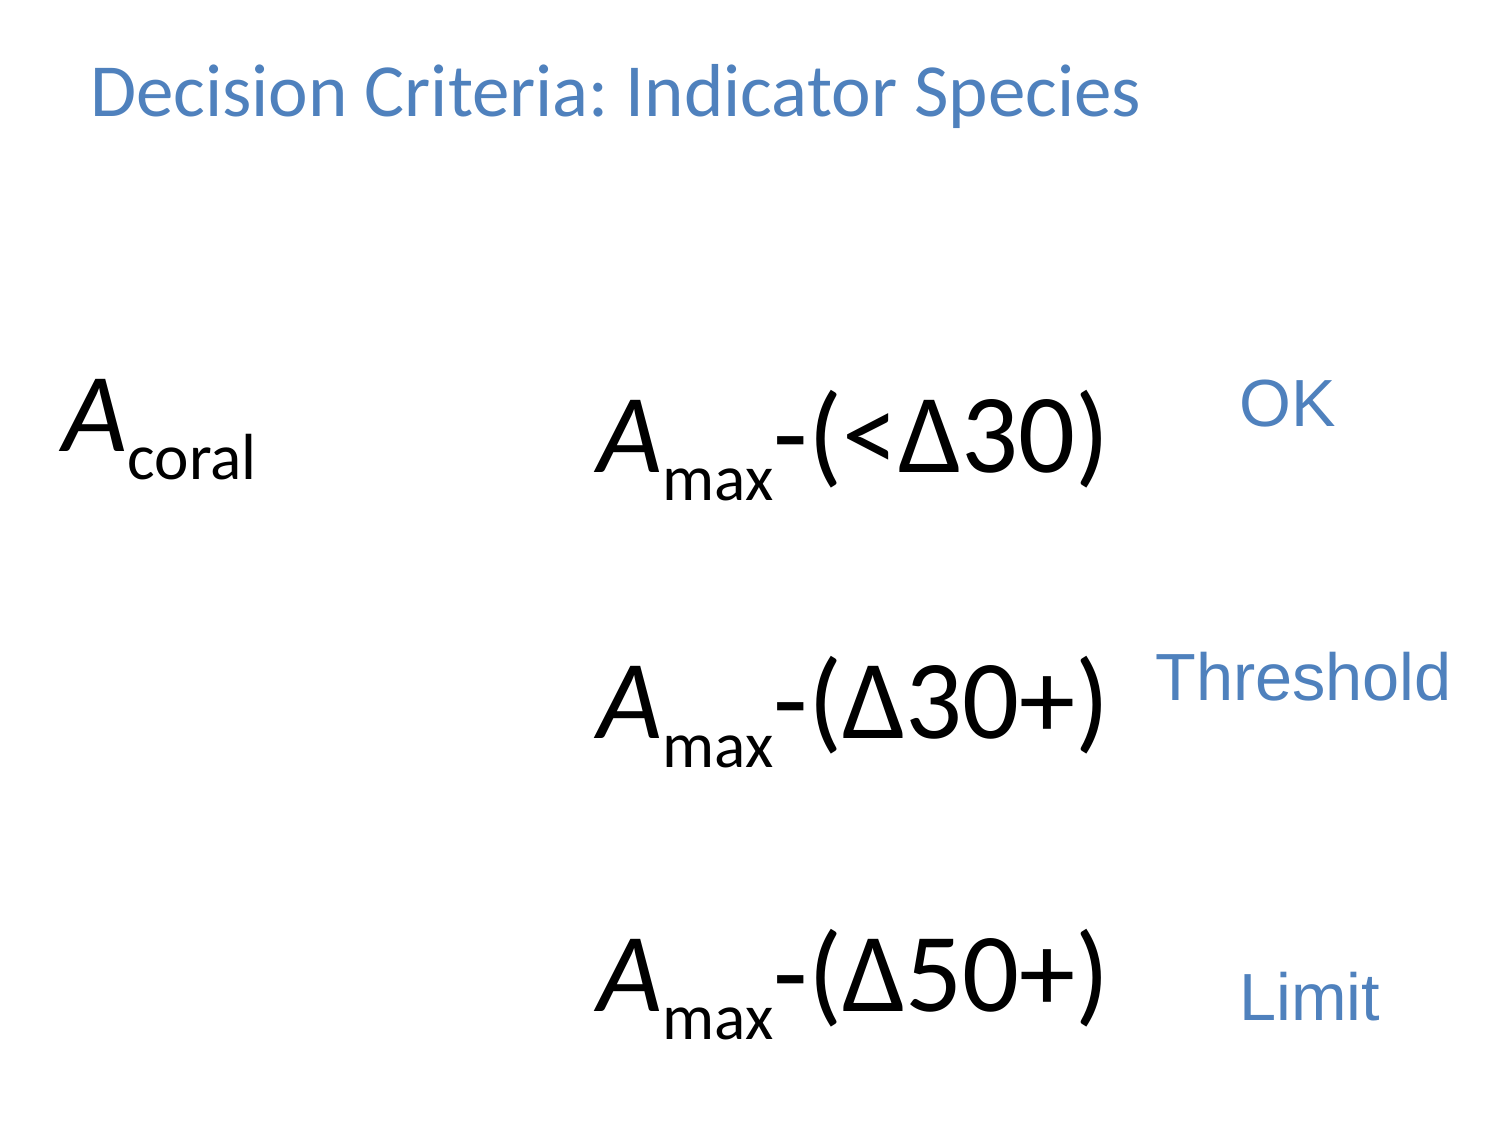

# Decision Criteria: Indicator Species

Acoral
OK
Amax-(<Δ30)
Amax-(Δ30+)
Threshold
Amax-(Δ50+)
Limit